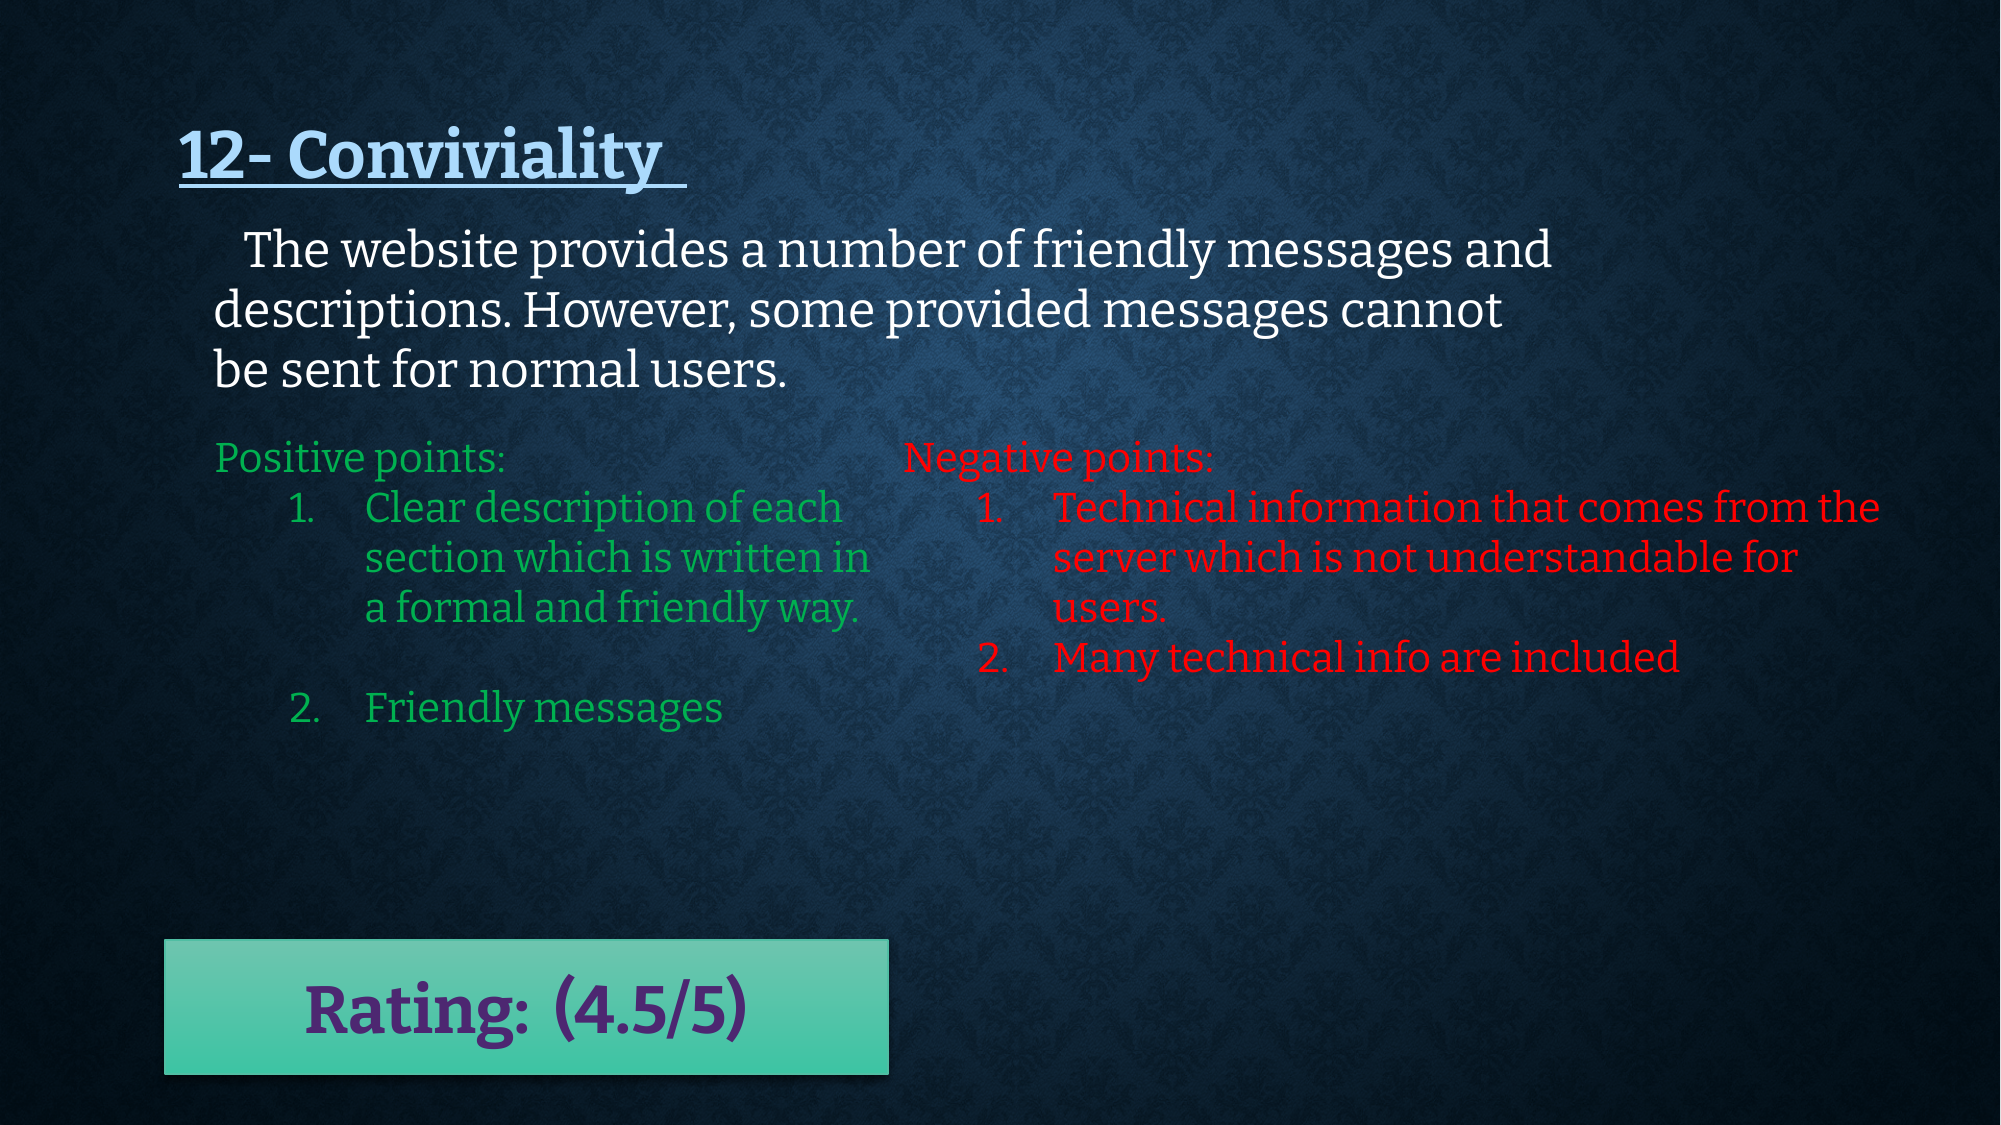

12- Conviviality
   The website provides a number of friendly messages and descriptions. However, some provided messages cannot be sent for normal users.
Positive points:
Clear description of each section which is written in a formal and friendly way.

Friendly messages
Negative points:
Technical information that comes from the server which is not understandable for users.
Many technical info are included

Rating:  (4.5/5)